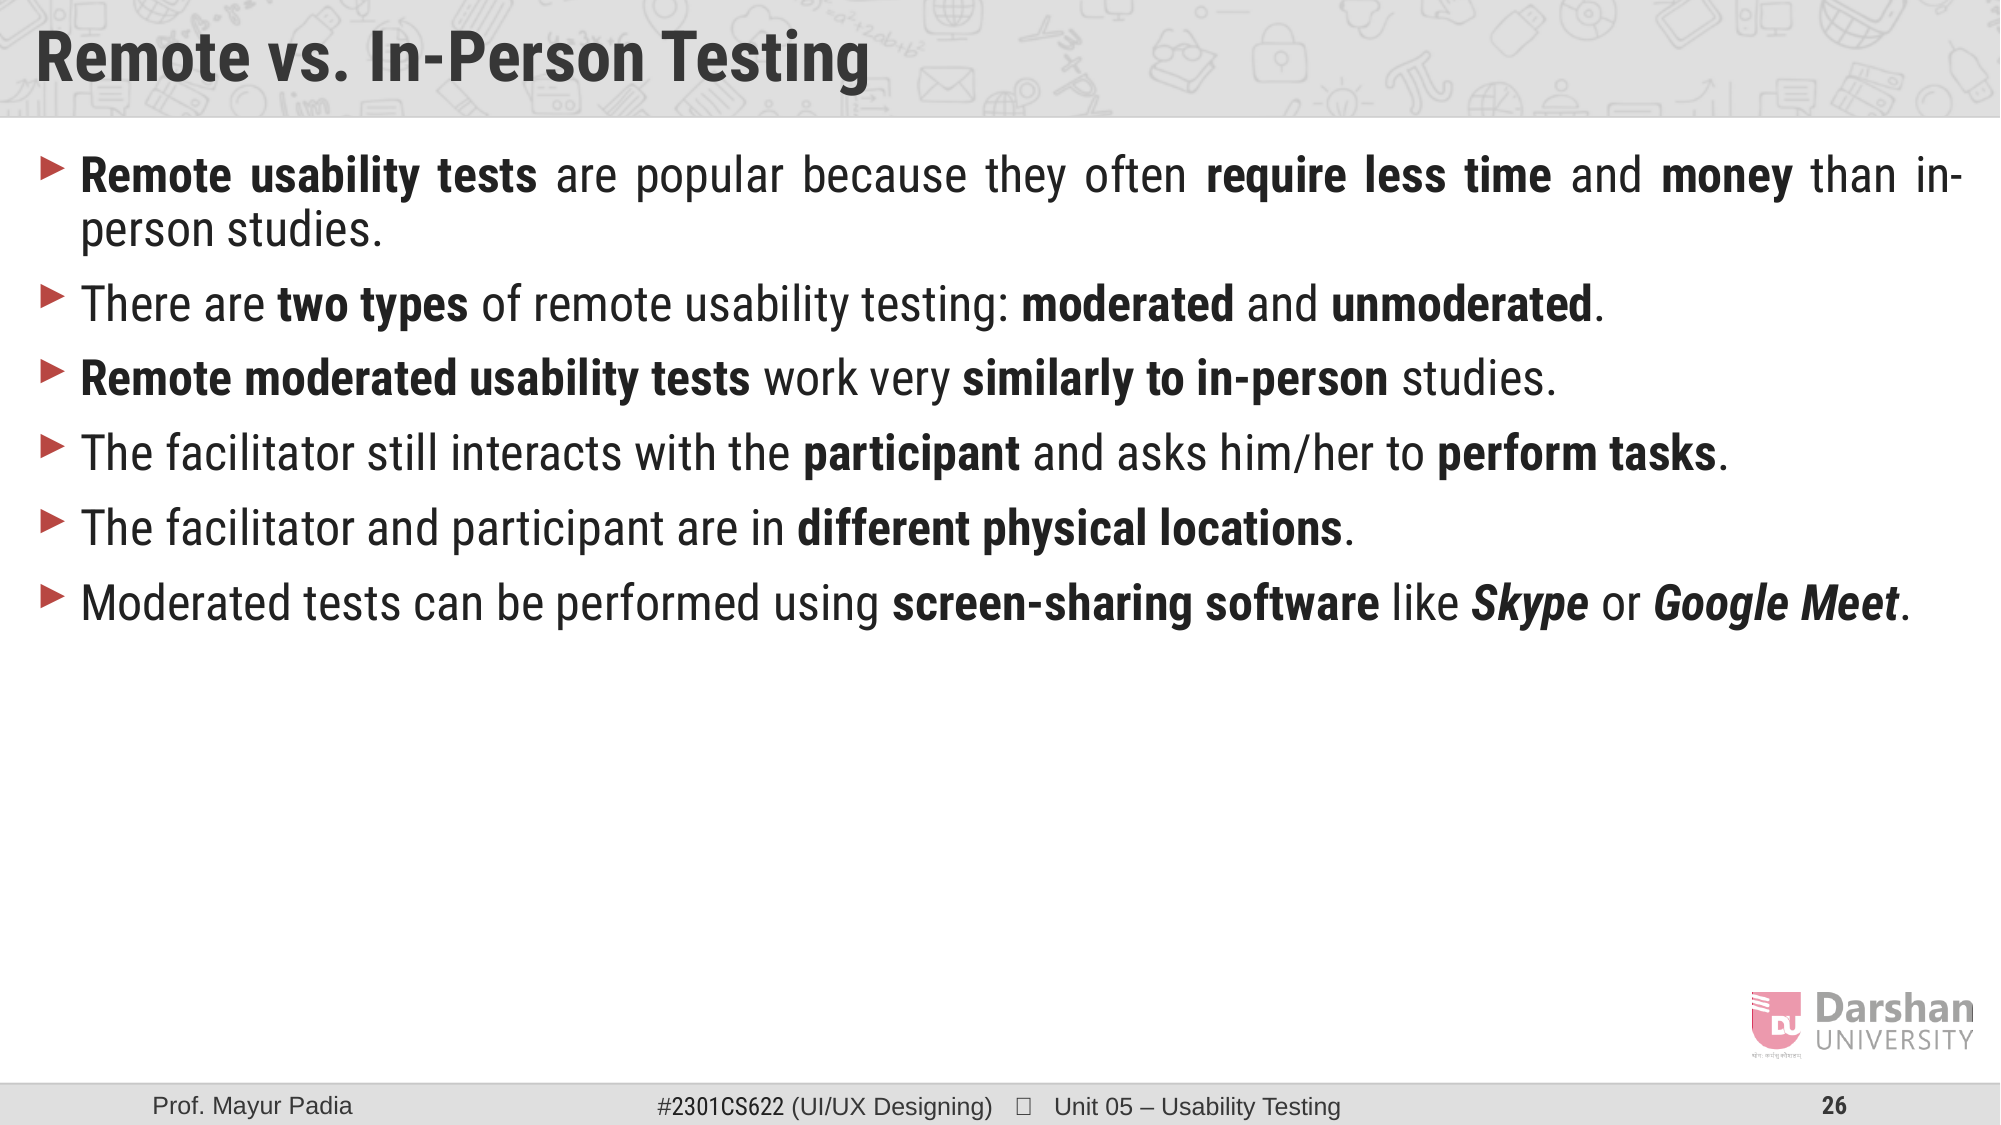

# Remote vs. In-Person Testing
Remote usability tests are popular because they often require less time and money than in-person studies.
There are two types of remote usability testing: moderated and unmoderated.
Remote moderated usability tests work very similarly to in-person studies.
The facilitator still interacts with the participant and asks him/her to perform tasks.
The facilitator and participant are in different physical locations.
Moderated tests can be performed using screen-sharing software like Skype or Google Meet.